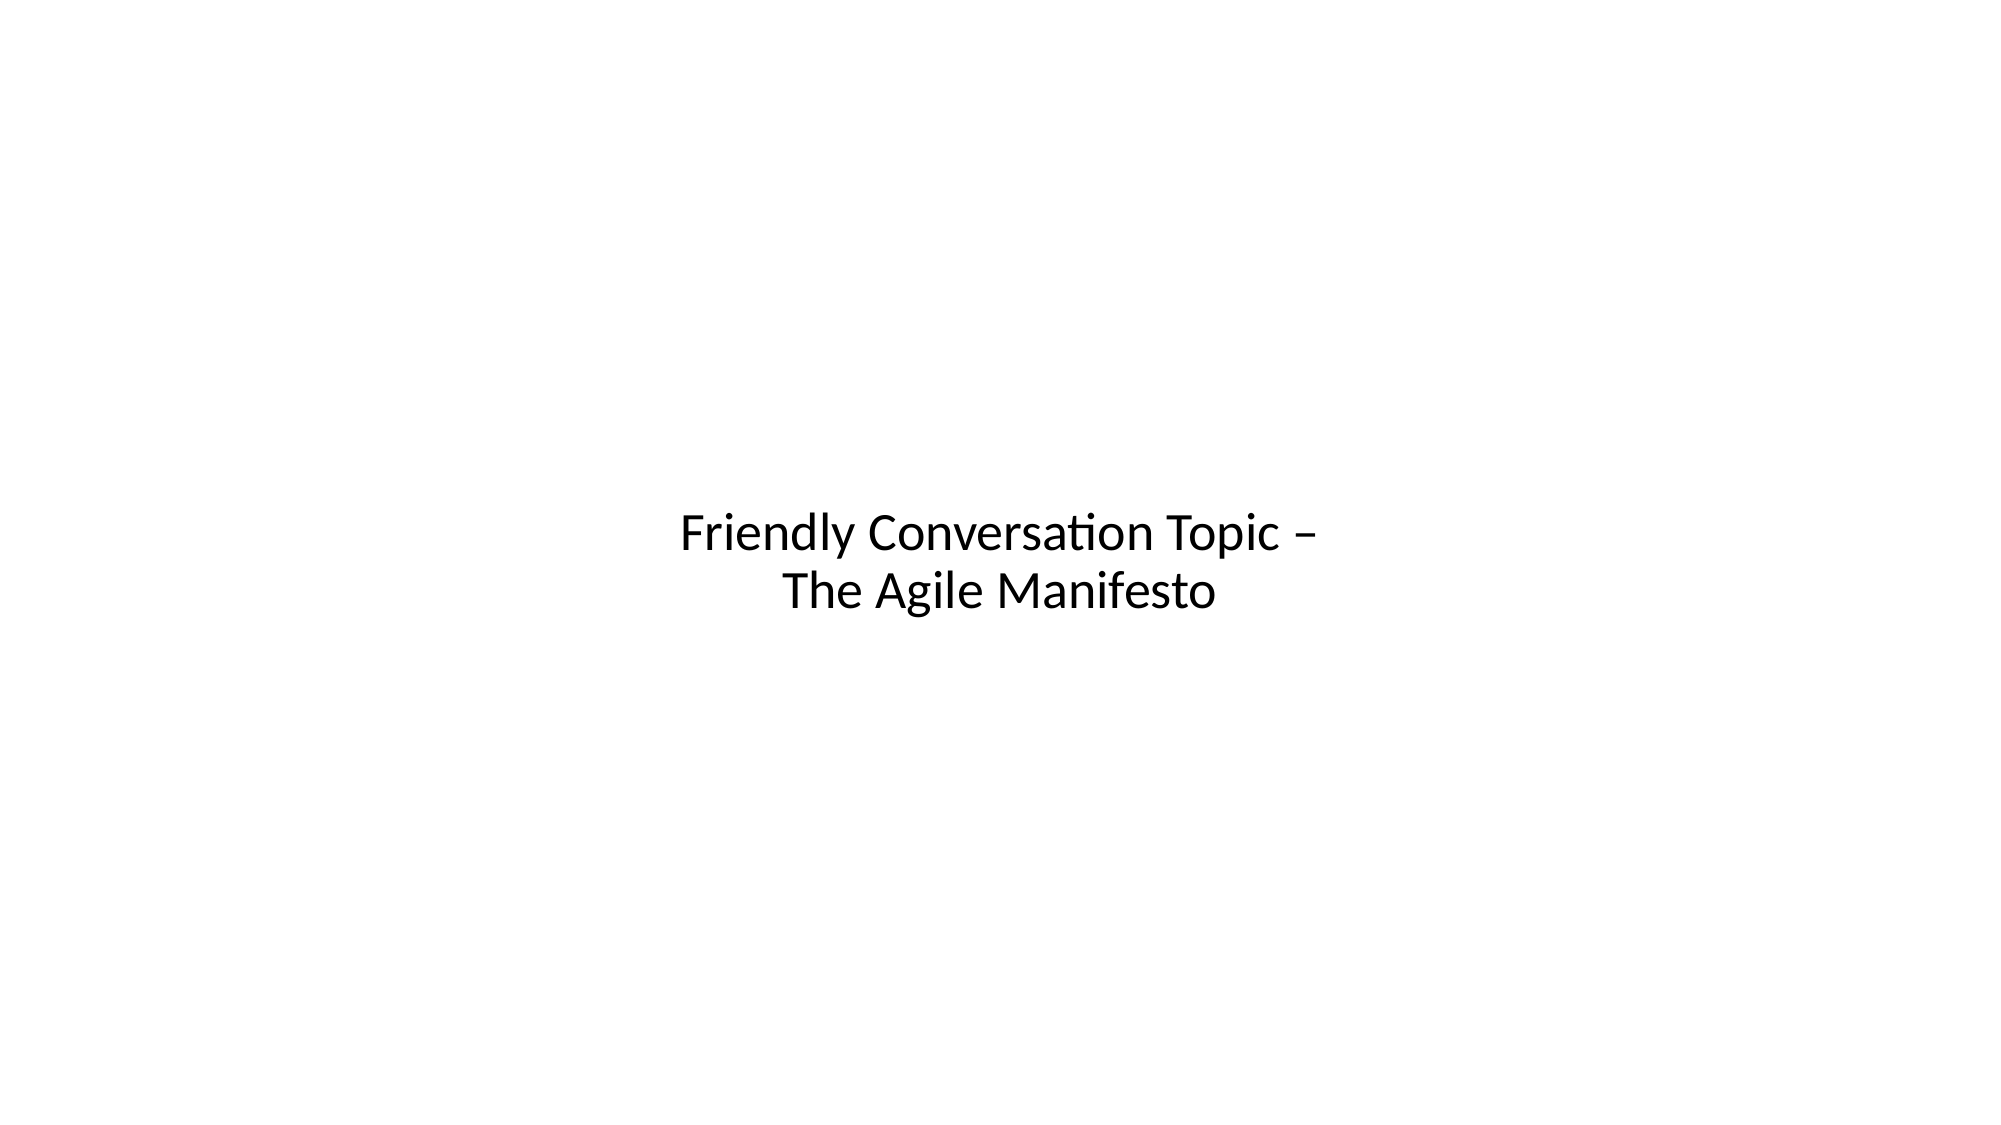

# Friendly Conversation Topic – The Agile Manifesto